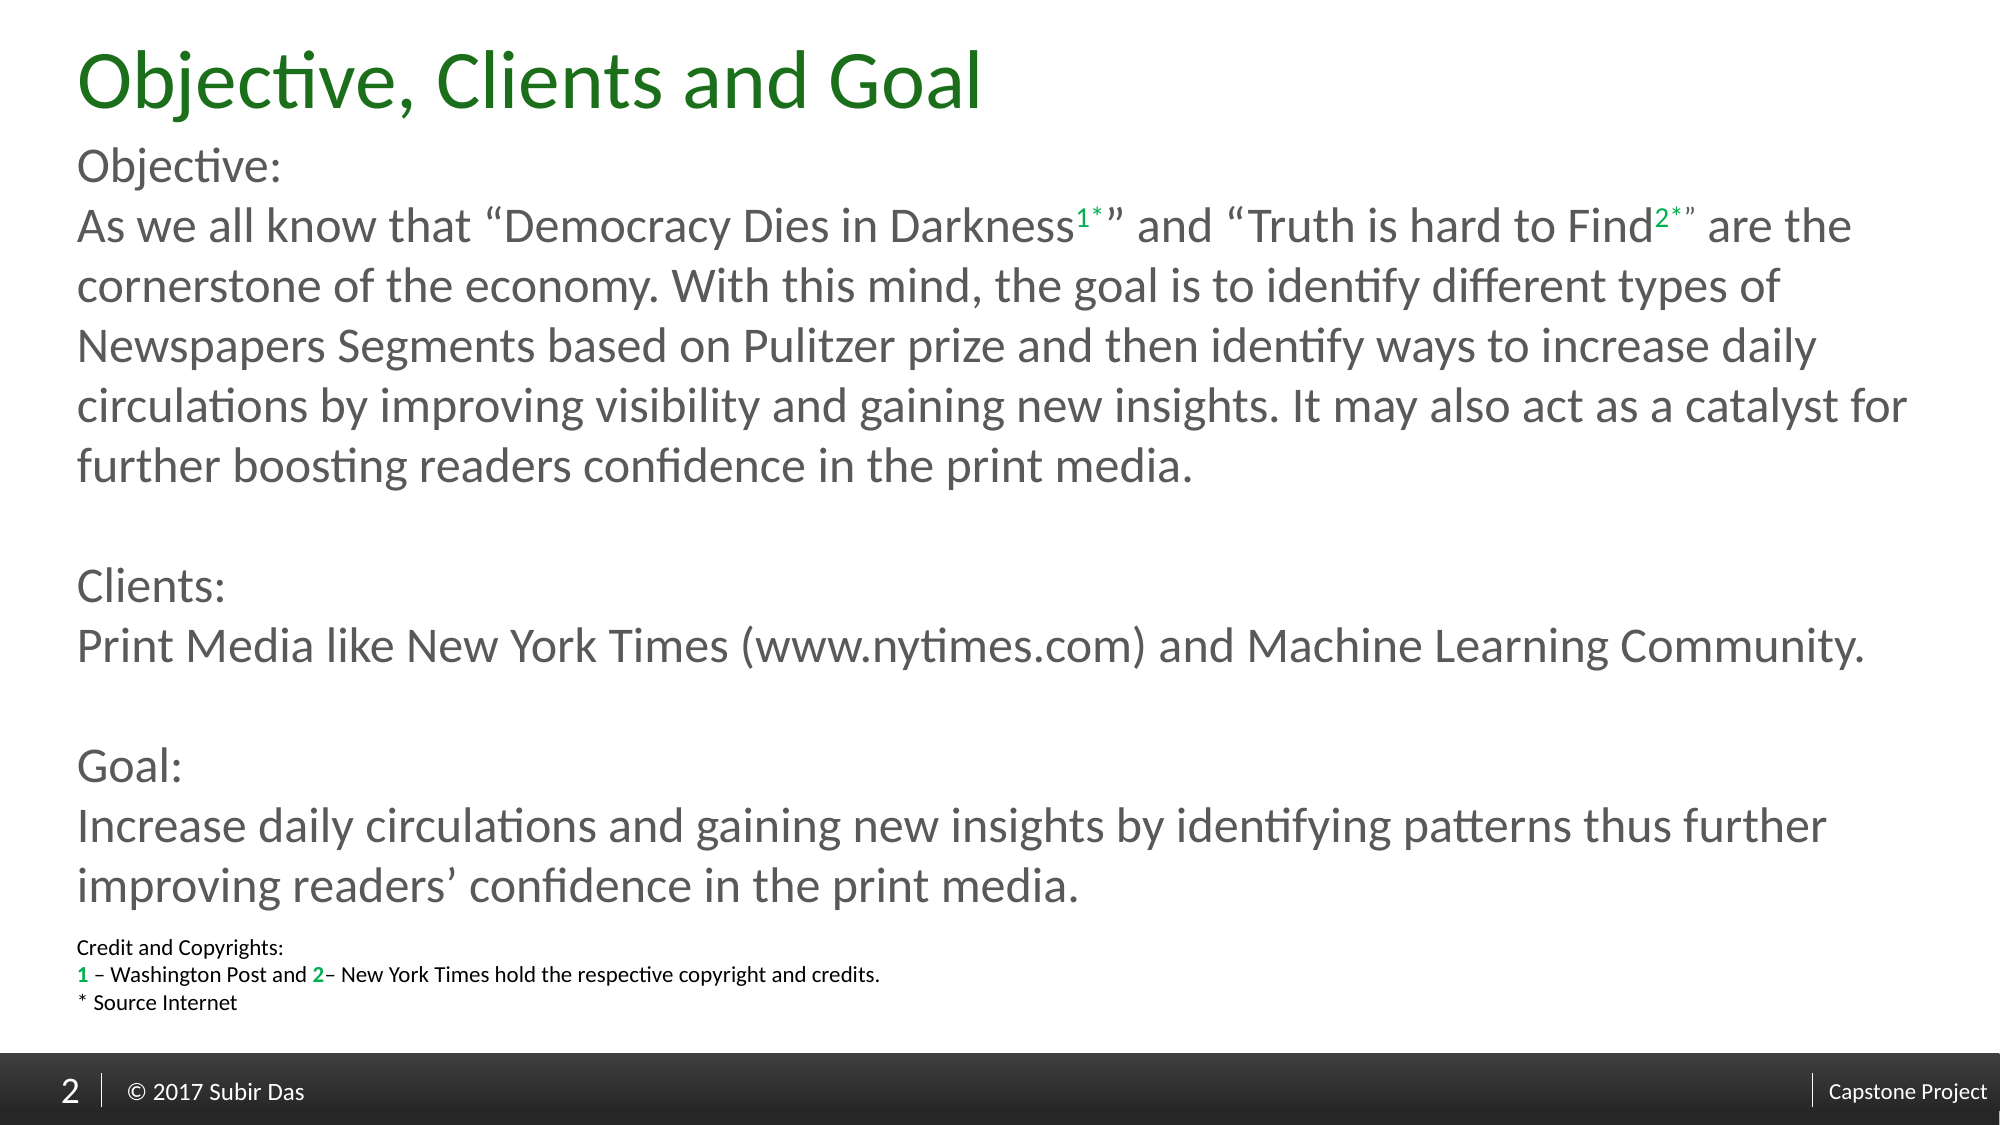

# Objective, Clients and Goal
Objective:
As we all know that “Democracy Dies in Darkness1*” and “Truth is hard to Find2*” are the cornerstone of the economy. With this mind, the goal is to identify different types of Newspapers Segments based on Pulitzer prize and then identify ways to increase daily circulations by improving visibility and gaining new insights. It may also act as a catalyst for further boosting readers confidence in the print media.

Clients:
Print Media like New York Times (www.nytimes.com) and Machine Learning Community.

Goal:
Increase daily circulations and gaining new insights by identifying patterns thus further improving readers’ confidence in the print media.
Credit and Copyrights:
1 – Washington Post and 2– New York Times hold the respective copyright and credits.
* Source Internet